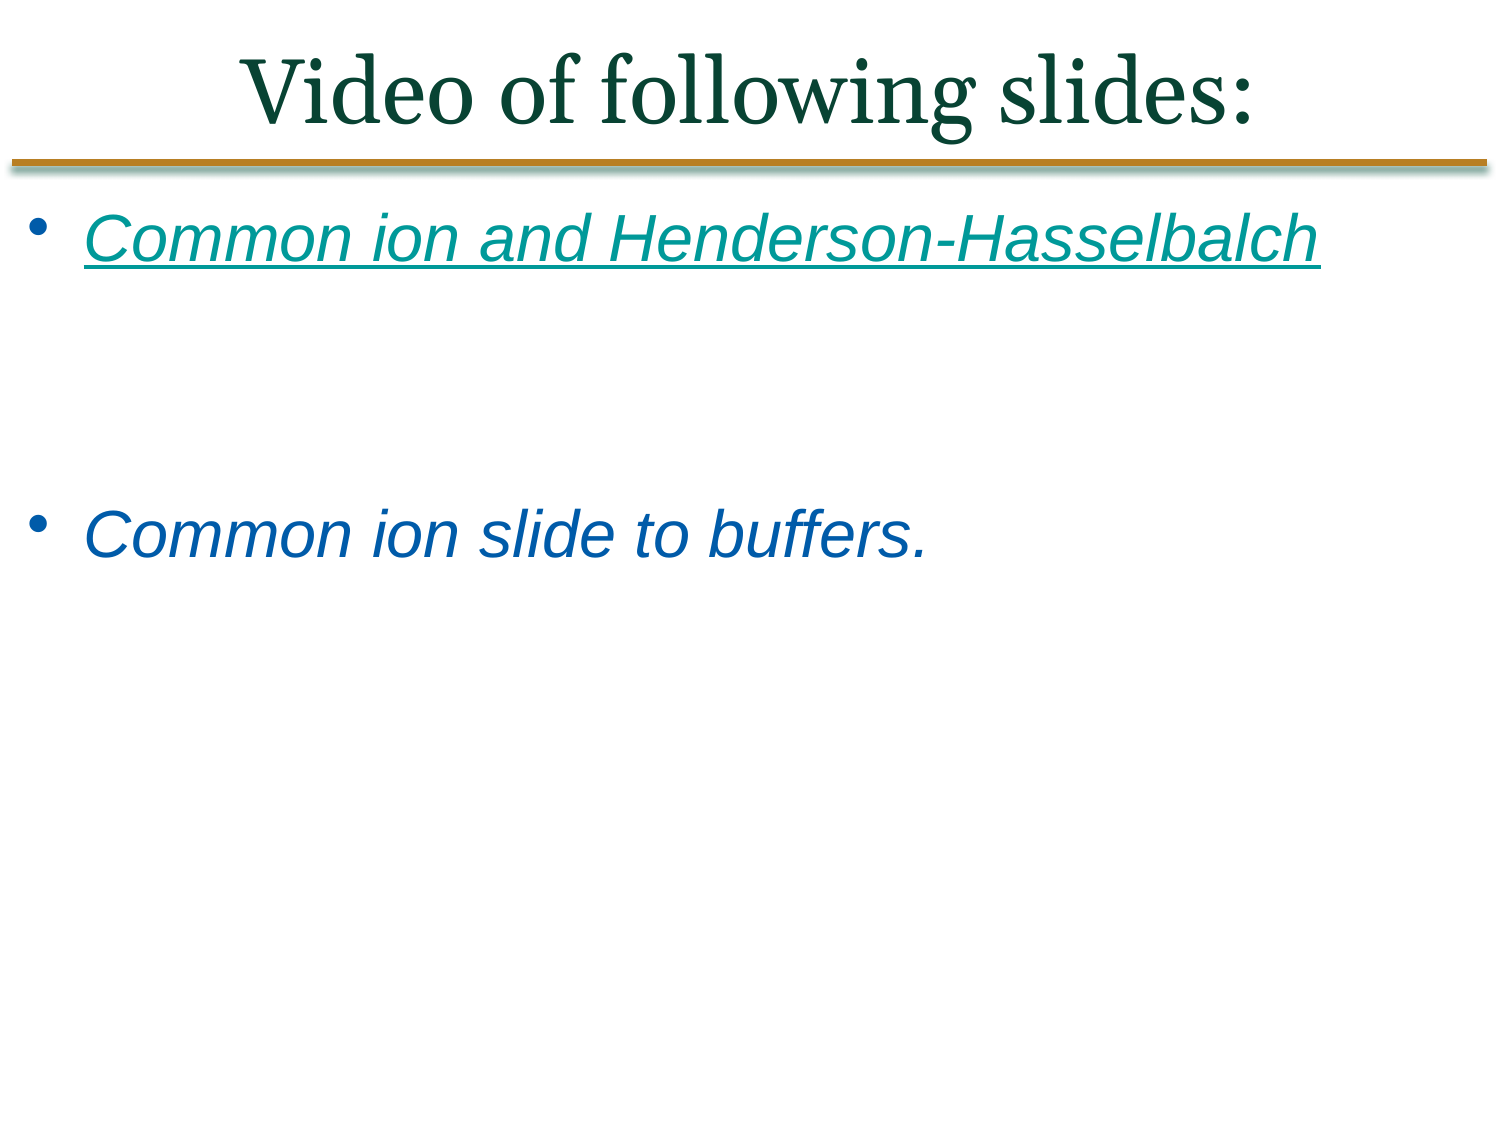

Video of following slides:
Common ion and Henderson-Hasselbalch

Common ion slide to buffers.